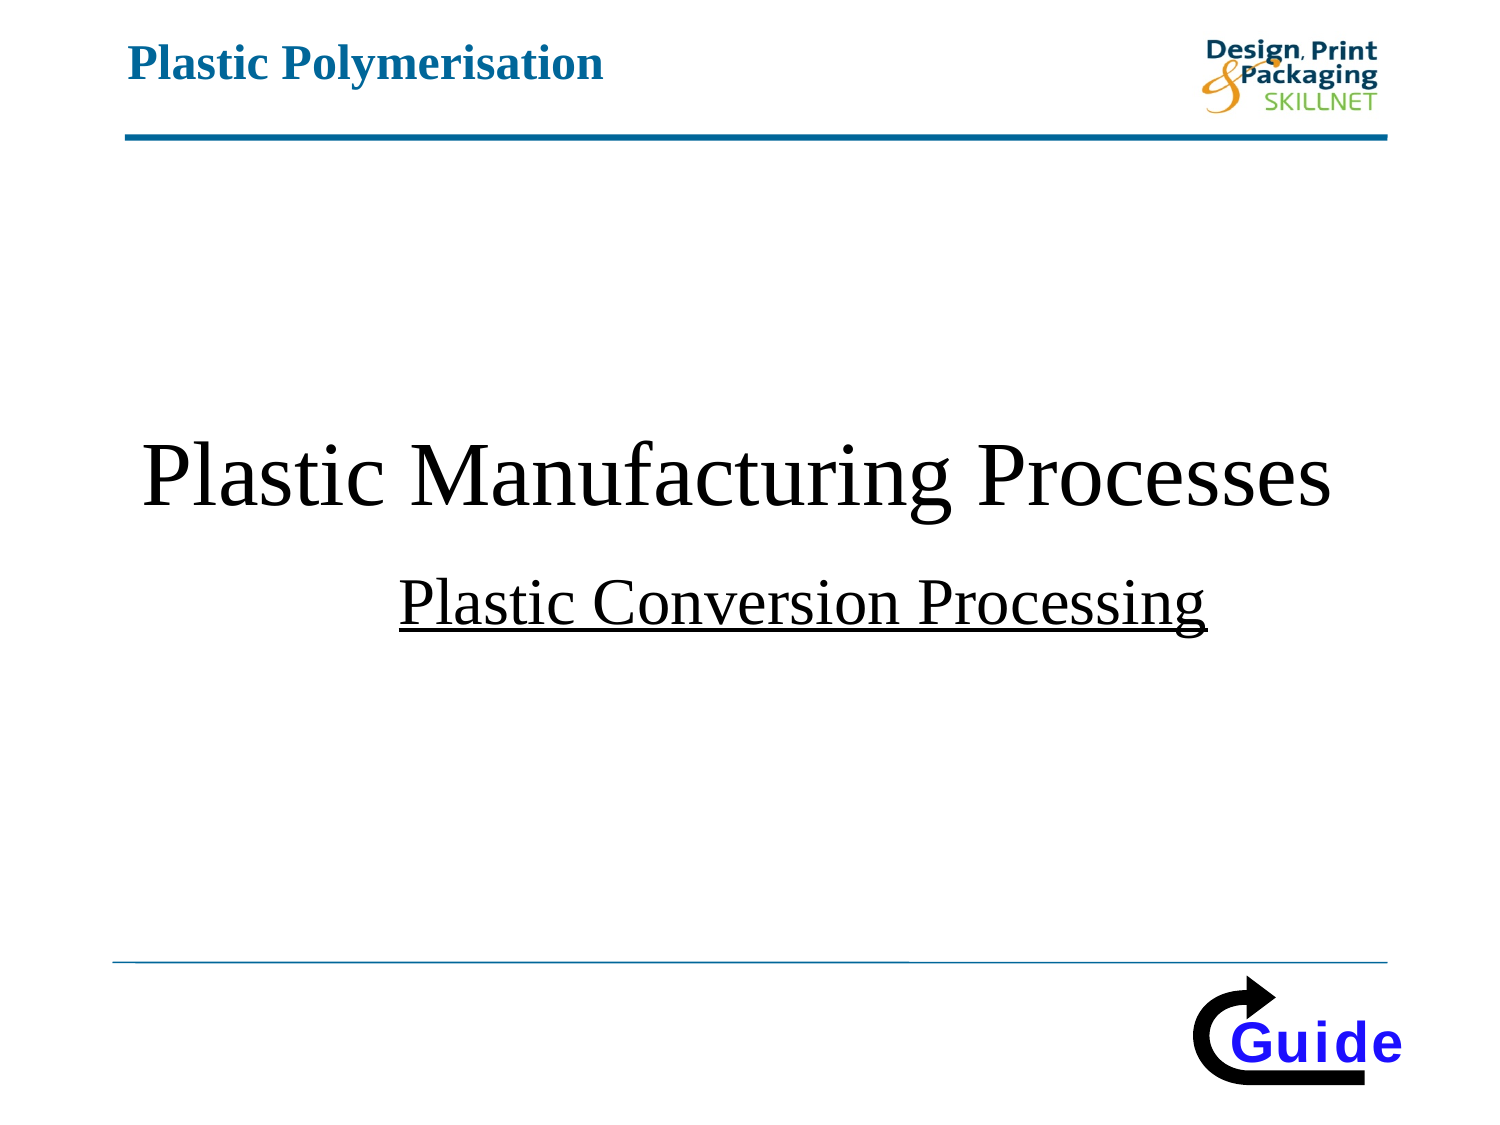

# Plastic Manufacturing Processes
Plastic Conversion Processing